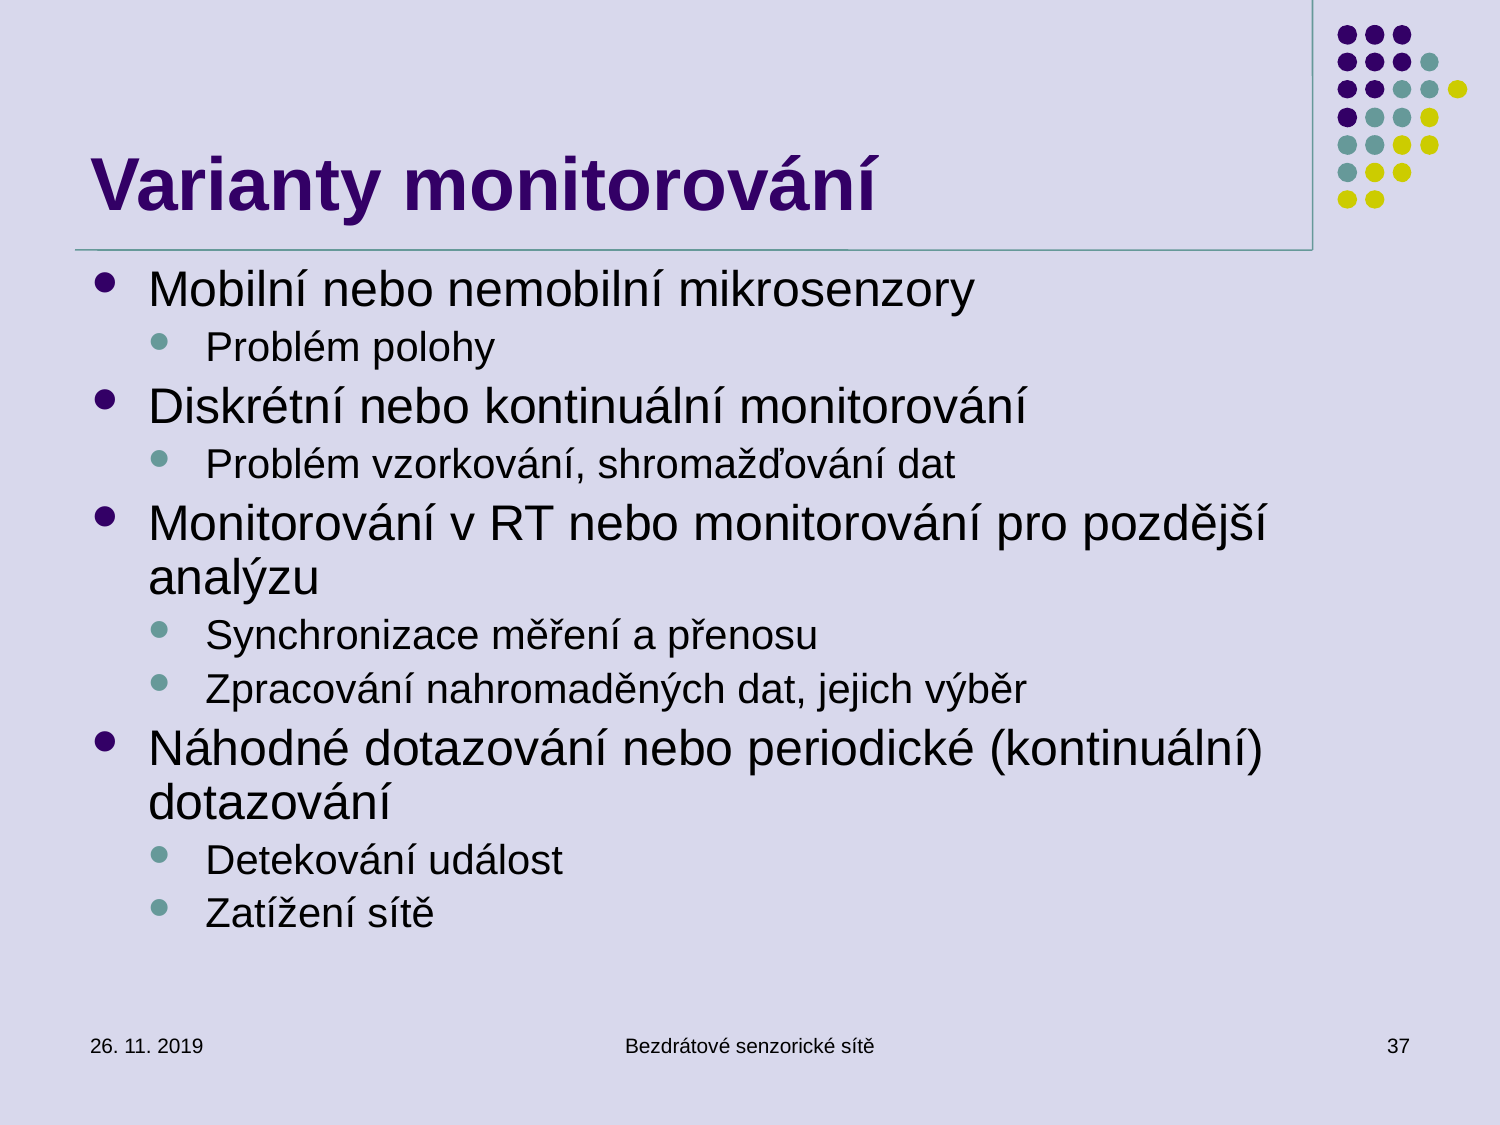

# Varianty monitorování
Mobilní nebo nemobilní mikrosenzory
Problém polohy
Diskrétní nebo kontinuální monitorování
Problém vzorkování, shromažďování dat
Monitorování v RT nebo monitorování pro pozdější analýzu
Synchronizace měření a přenosu
Zpracování nahromaděných dat, jejich výběr
Náhodné dotazování nebo periodické (kontinuální) dotazování
Detekování událost
Zatížení sítě

26. 11. 2019
Bezdrátové senzorické sítě
37